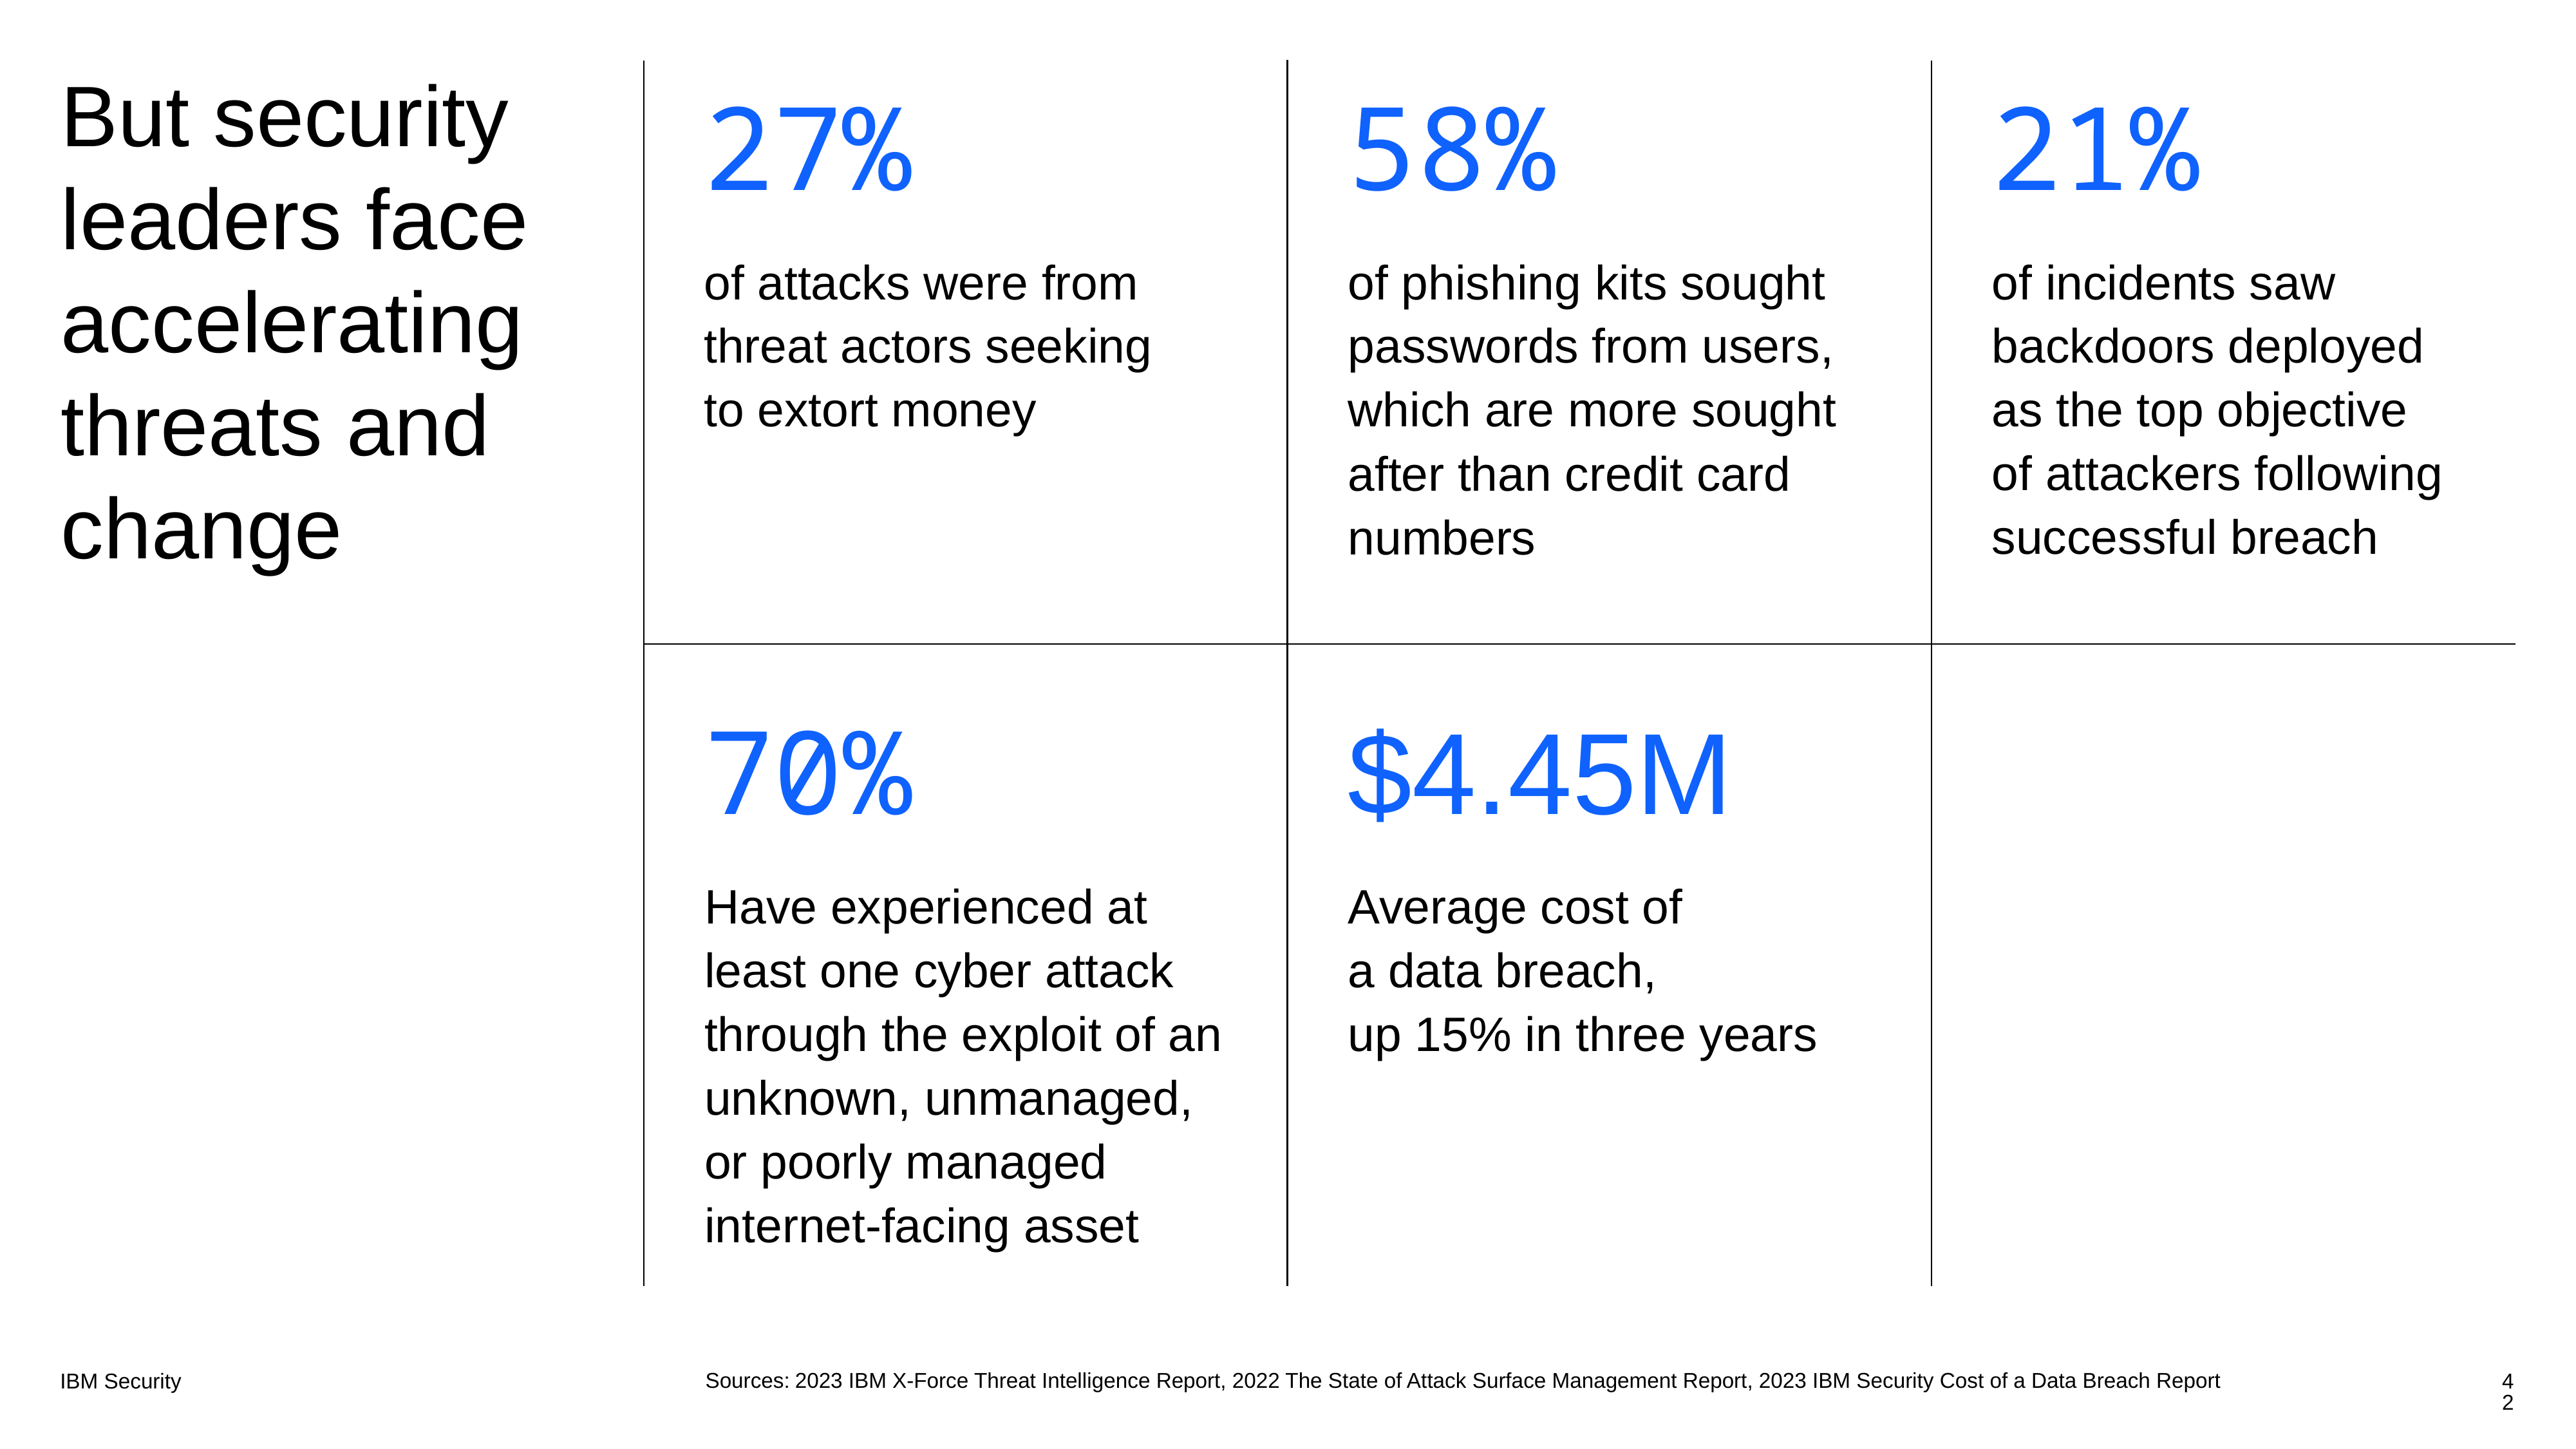

# But security leaders face accelerating threats and change
21%
of incidents saw backdoors deployed
as the top objective
of attackers following successful breach
27%
of attacks were from threat actors seeking
to extort money
58%
of phishing kits sought passwords from users,
which are more sought after than credit card numbers
70%
Have experienced at least one cyber attack through the exploit of an unknown, unmanaged,
or poorly managed internet-facing asset
$4.45M
Average cost of
a data breach,
up 15% in three years

Sources:	2023 IBM X-Force Threat Intelligence Report, 2022 The State of Attack Surface Management Report, 2023 IBM Security Cost of a Data Breach Report
42
IBM Security